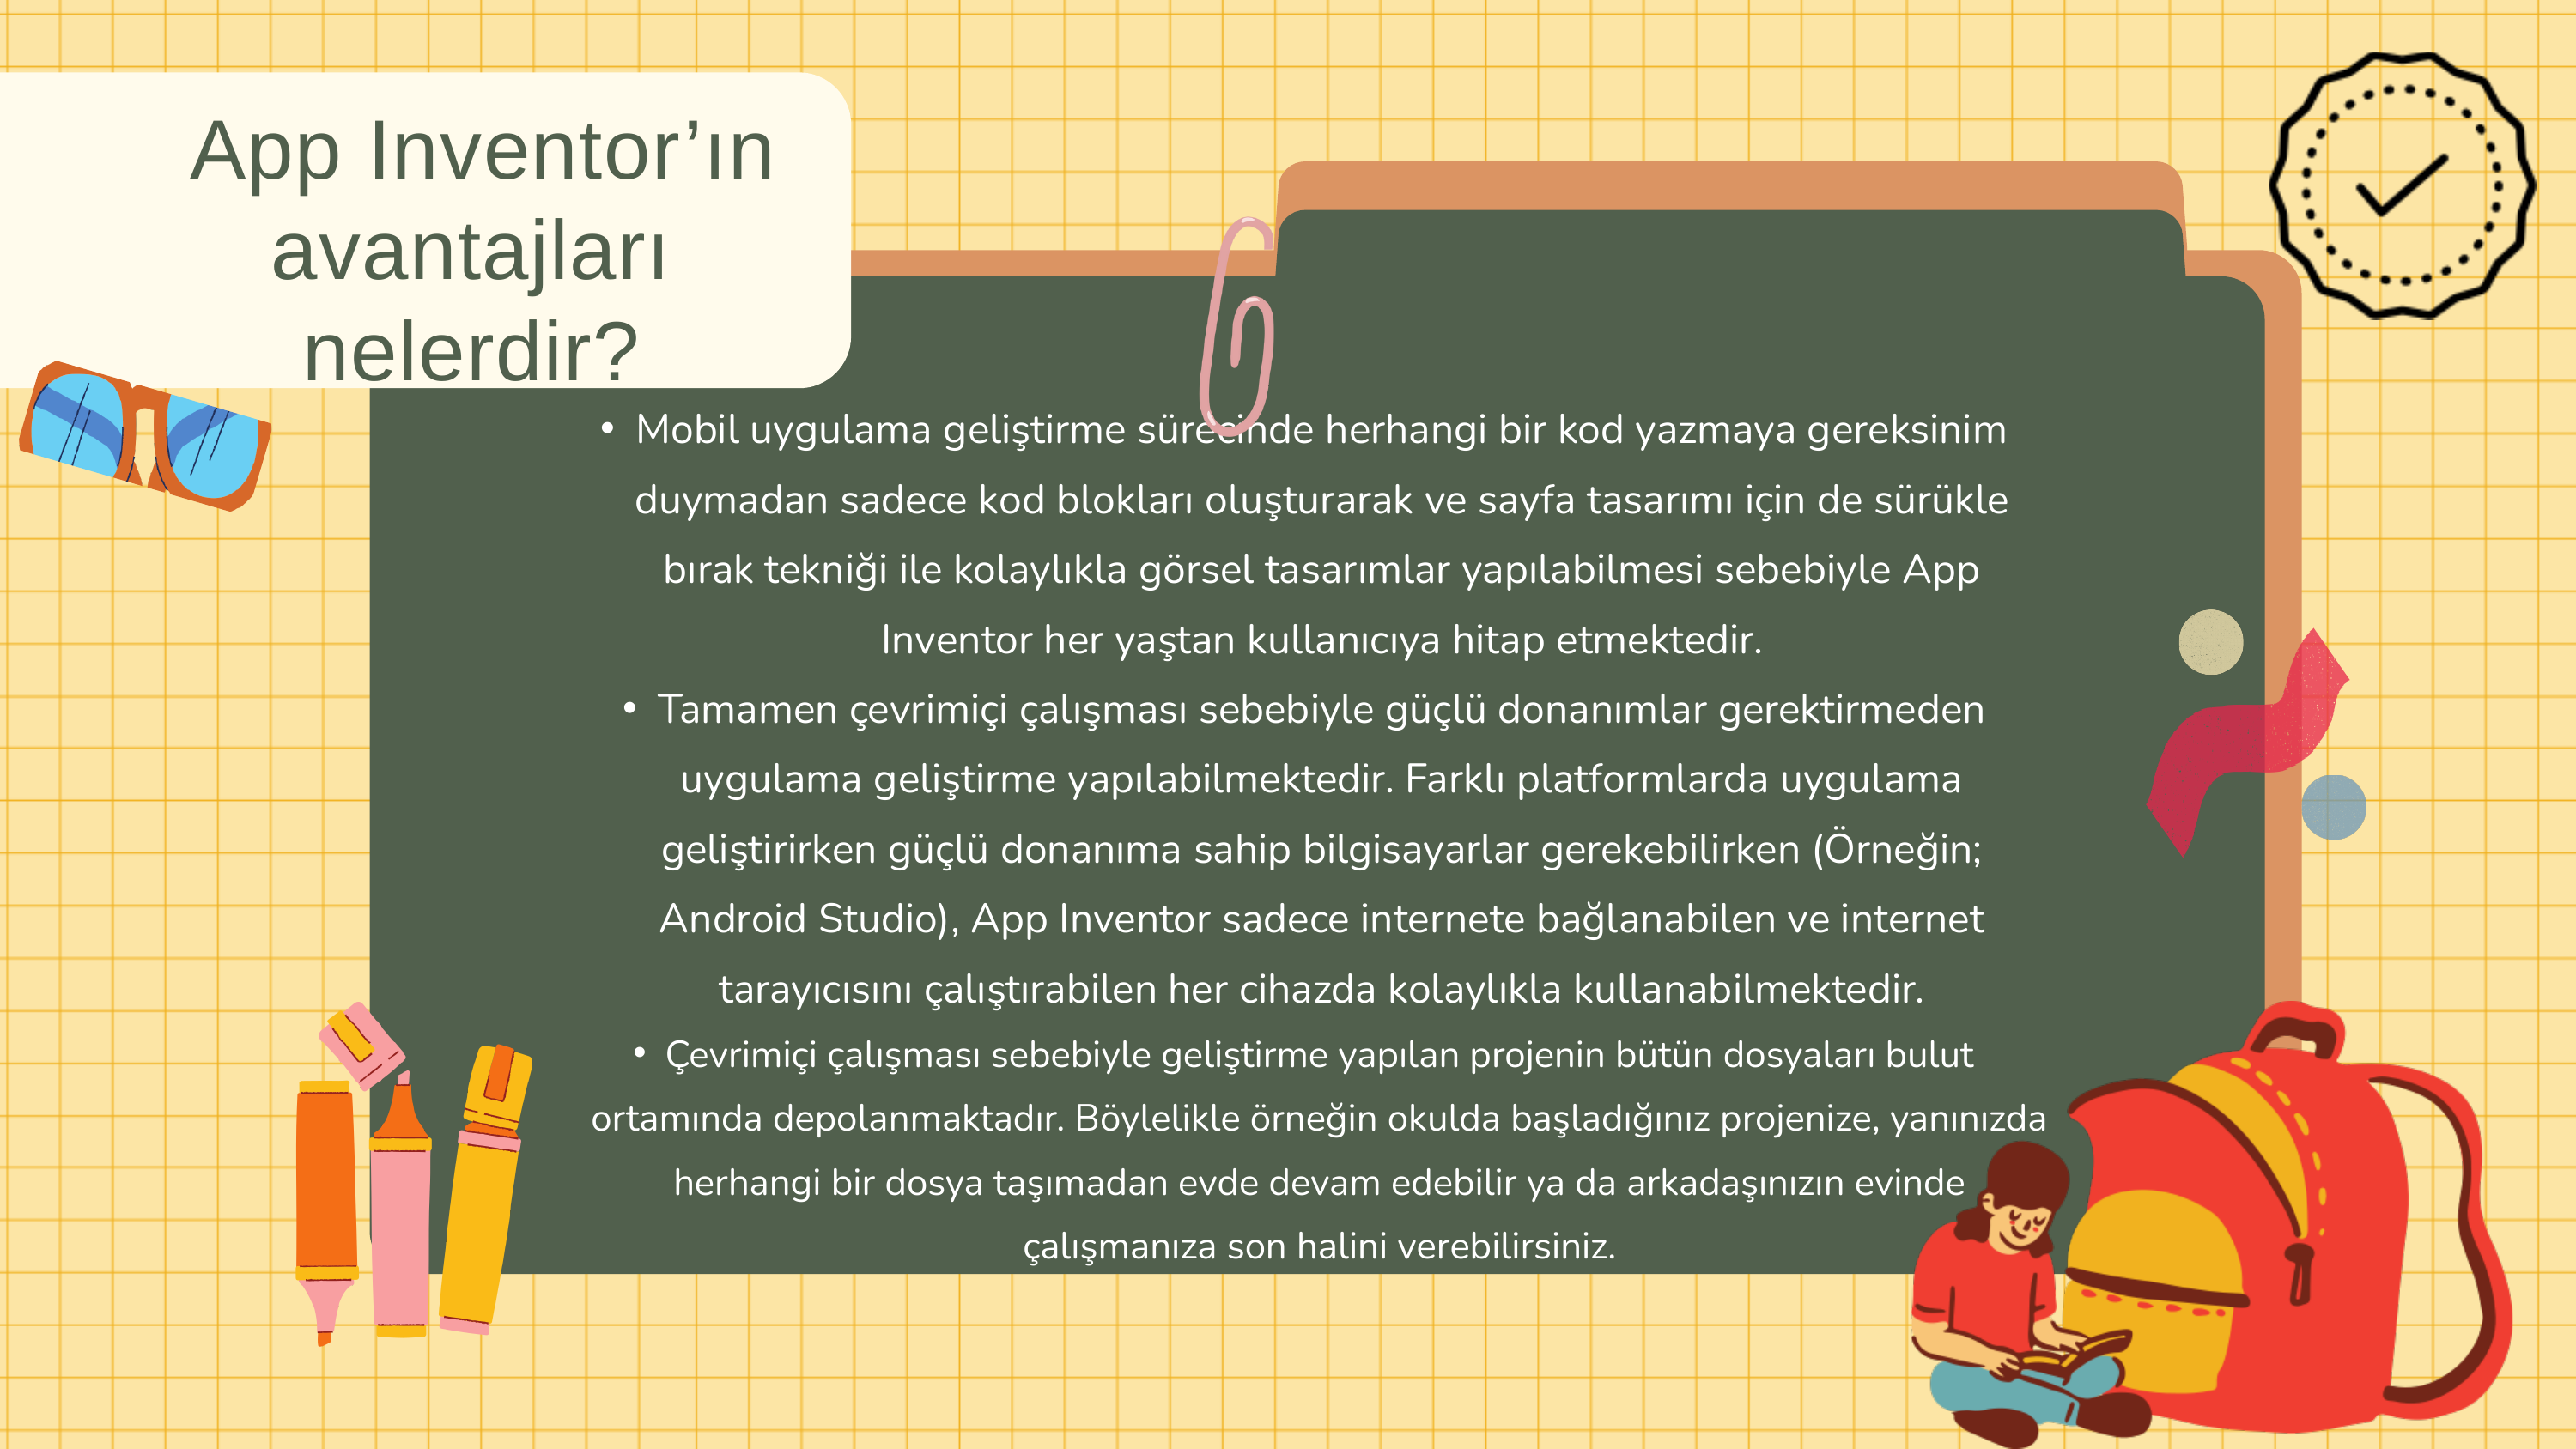

App Inventor’ın avantajları nelerdir?

Mobil uygulama geliştirme sürecinde herhangi bir kod yazmaya gereksinim duymadan sadece kod blokları oluşturarak ve sayfa tasarımı için de sürükle bırak tekniği ile kolaylıkla görsel tasarımlar yapılabilmesi sebebiyle App Inventor her yaştan kullanıcıya hitap etmektedir.
Tamamen çevrimiçi çalışması sebebiyle güçlü donanımlar gerektirmeden uygulama geliştirme yapılabilmektedir. Farklı platformlarda uygulama geliştirirken güçlü donanıma sahip bilgisayarlar gerekebilirken (Örneğin; Android Studio), App Inventor sadece internete bağlanabilen ve internet tarayıcısını çalıştırabilen her cihazda kolaylıkla kullanabilmektedir.
Çevrimiçi çalışması sebebiyle geliştirme yapılan projenin bütün dosyaları bulut ortamında depolanmaktadır. Böylelikle örneğin okulda başladığınız projenize, yanınızda herhangi bir dosya taşımadan evde devam edebilir ya da arkadaşınızın evinde çalışmanıza son halini verebilirsiniz.